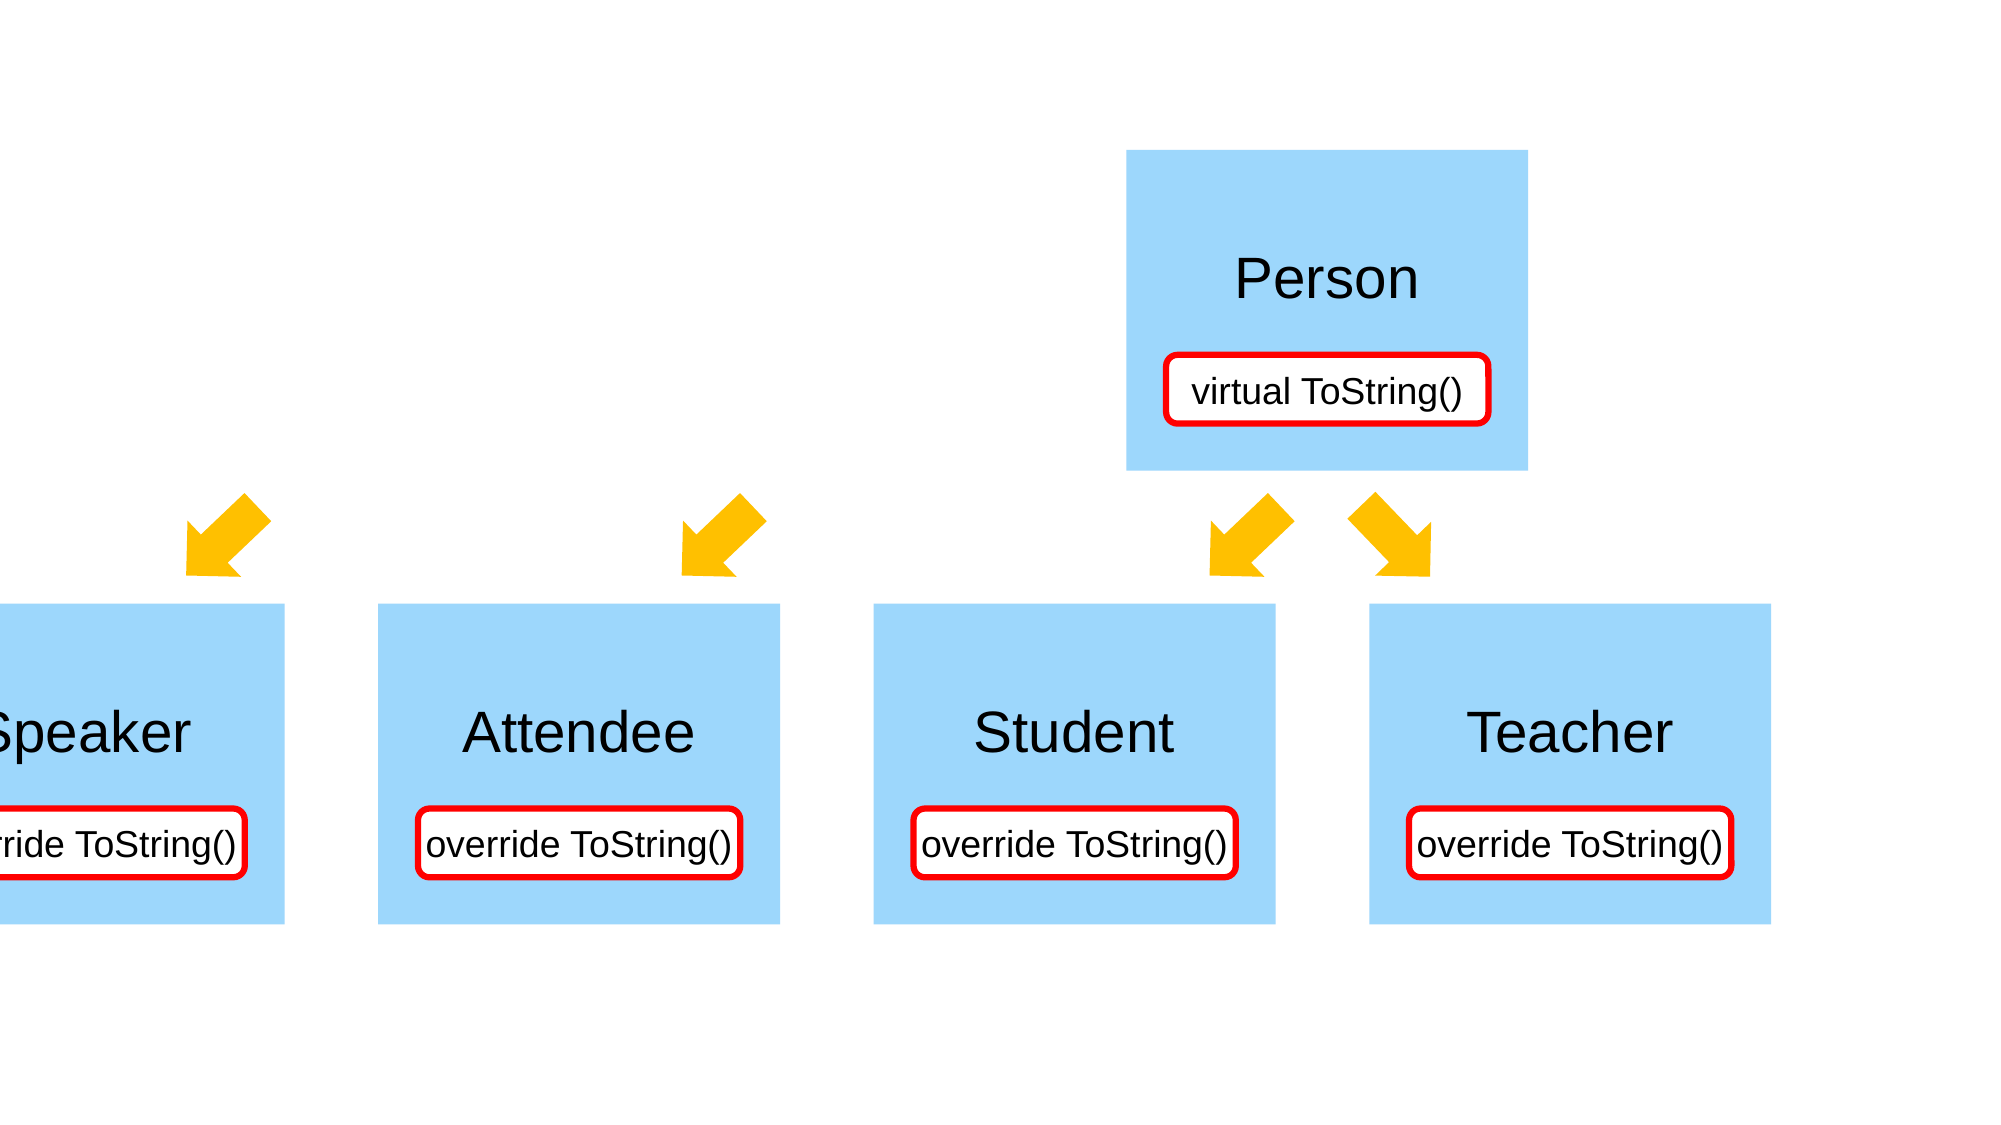

Person

virtual ToString()

Speaker

Attendee

Student

Teacher

override ToString()
override ToString()
override ToString()
override ToString()